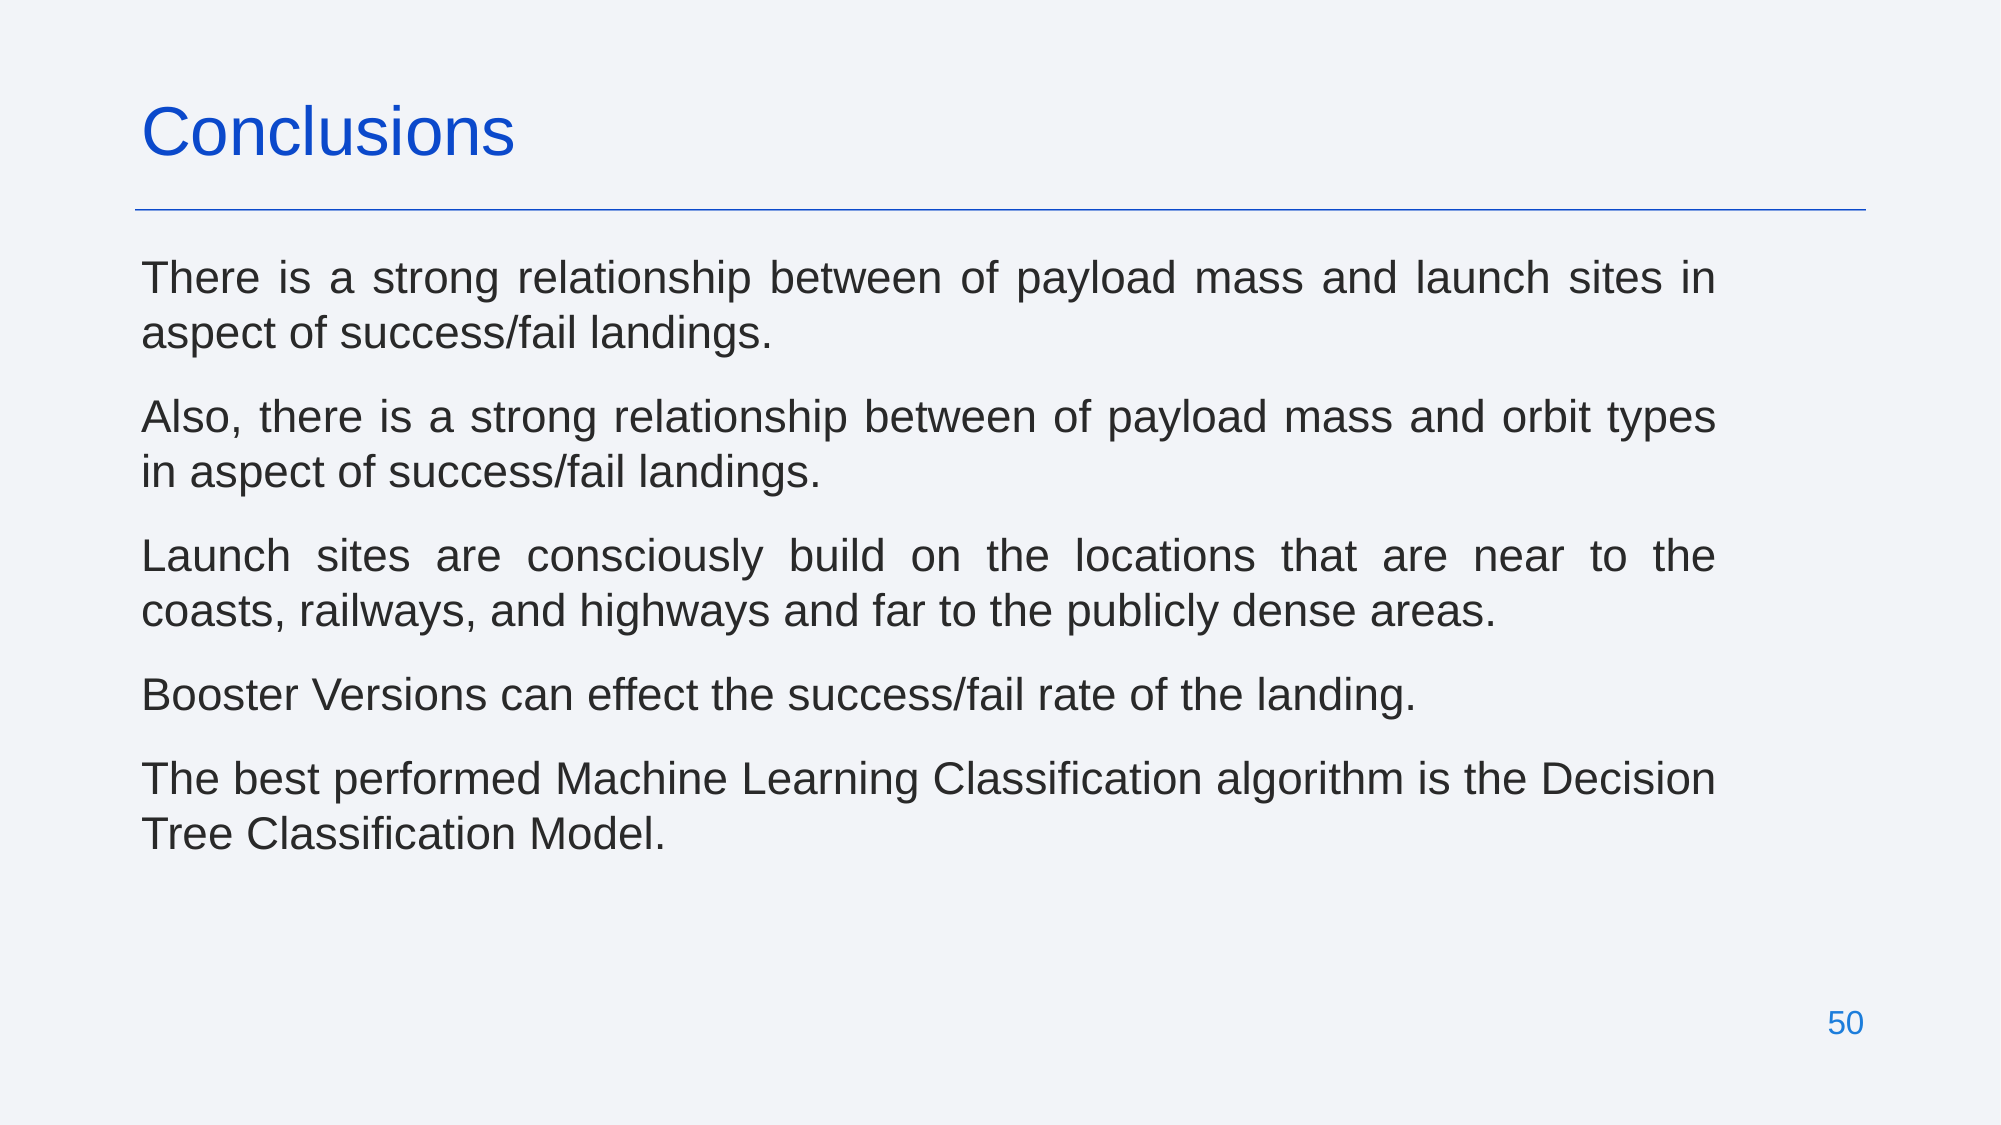

Conclusions
There is a strong relationship between of payload mass and launch sites in aspect of success/fail landings.
Also, there is a strong relationship between of payload mass and orbit types in aspect of success/fail landings.
Launch sites are consciously build on the locations that are near to the coasts, railways, and highways and far to the publicly dense areas.
Booster Versions can effect the success/fail rate of the landing.
The best performed Machine Learning Classification algorithm is the Decision Tree Classification Model.
50